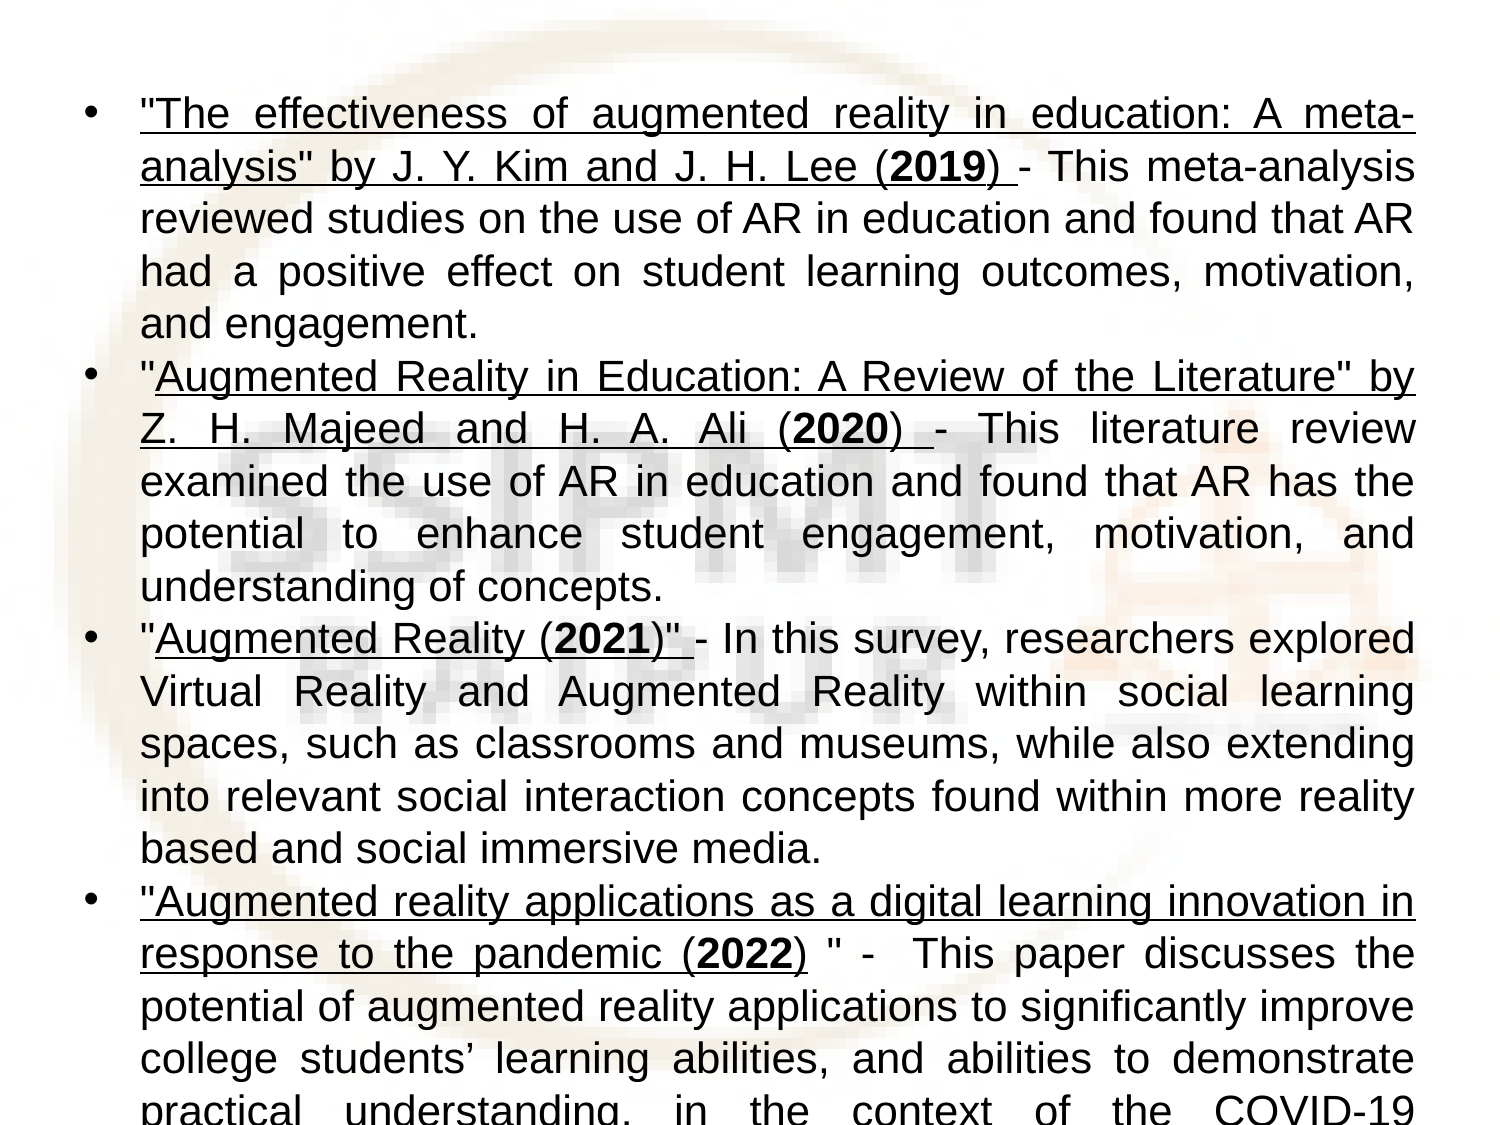

"The effectiveness of augmented reality in education: A meta-analysis" by J. Y. Kim and J. H. Lee (2019) - This meta-analysis reviewed studies on the use of AR in education and found that AR had a positive effect on student learning outcomes, motivation, and engagement.
"Augmented Reality in Education: A Review of the Literature" by Z. H. Majeed and H. A. Ali (2020) - This literature review examined the use of AR in education and found that AR has the potential to enhance student engagement, motivation, and understanding of concepts.
"Augmented Reality (2021)" - In this survey, researchers explored Virtual Reality and Augmented Reality within social learning spaces, such as classrooms and museums, while also extending into relevant social interaction concepts found within more reality based and social immersive media.
"Augmented reality applications as a digital learning innovation in response to the pandemic (2022) " -  This paper discusses the potential of augmented reality applications to significantly improve college students’ learning abilities, and abilities to demonstrate practical understanding, in the context of the COVID-19 pandemic. This paper intends to address gaps in knowledge by assessing students’ attitudes toward digital learning via augmented reality applications.